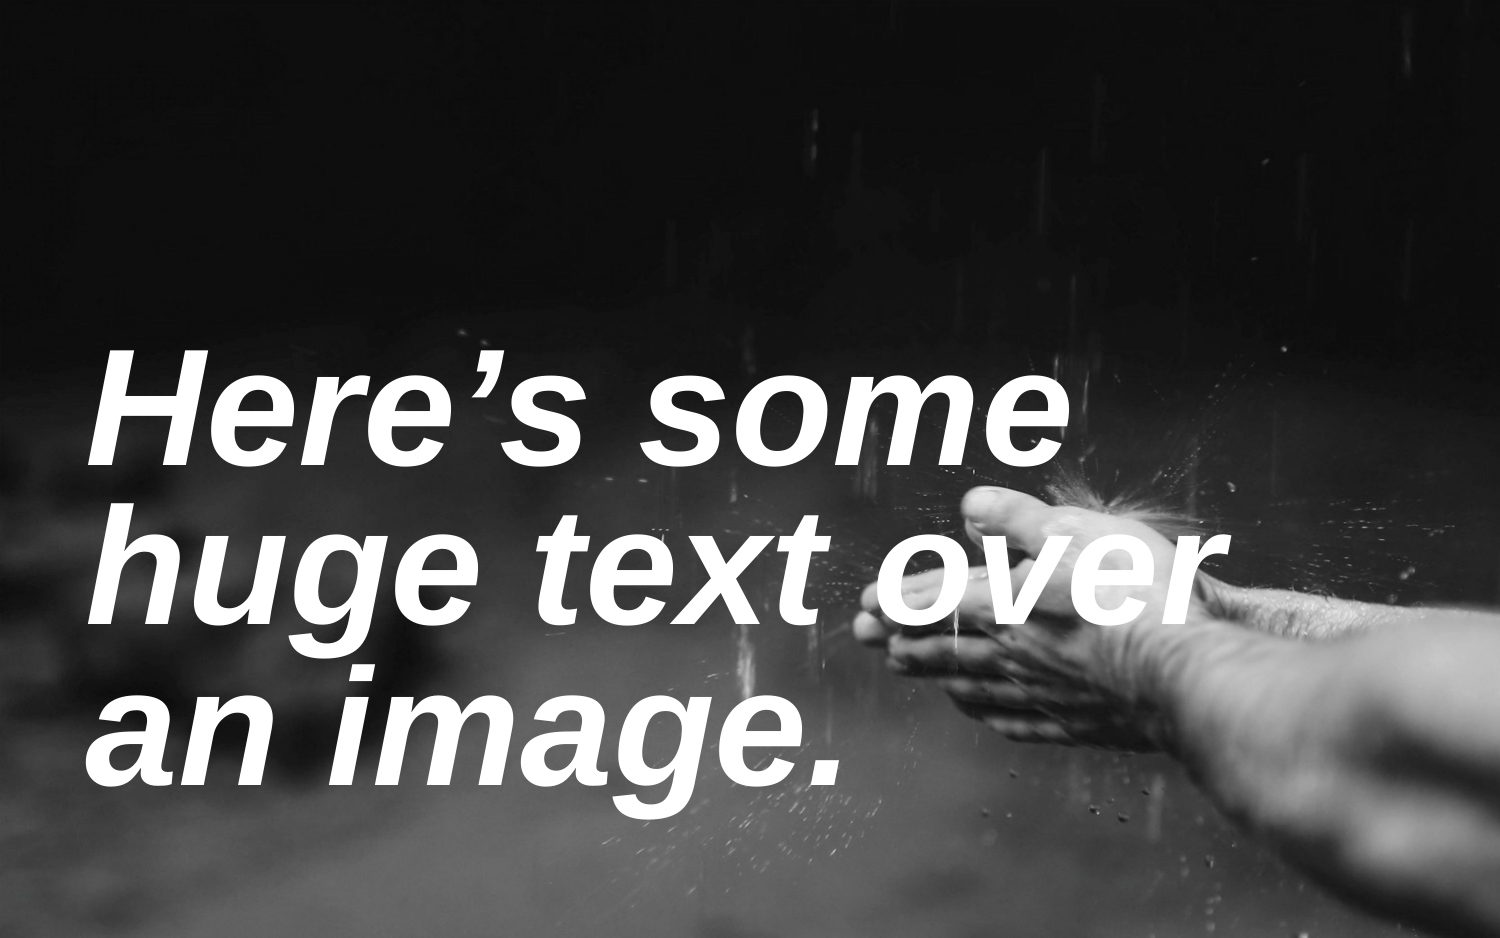

# Here’s some huge text over an image.